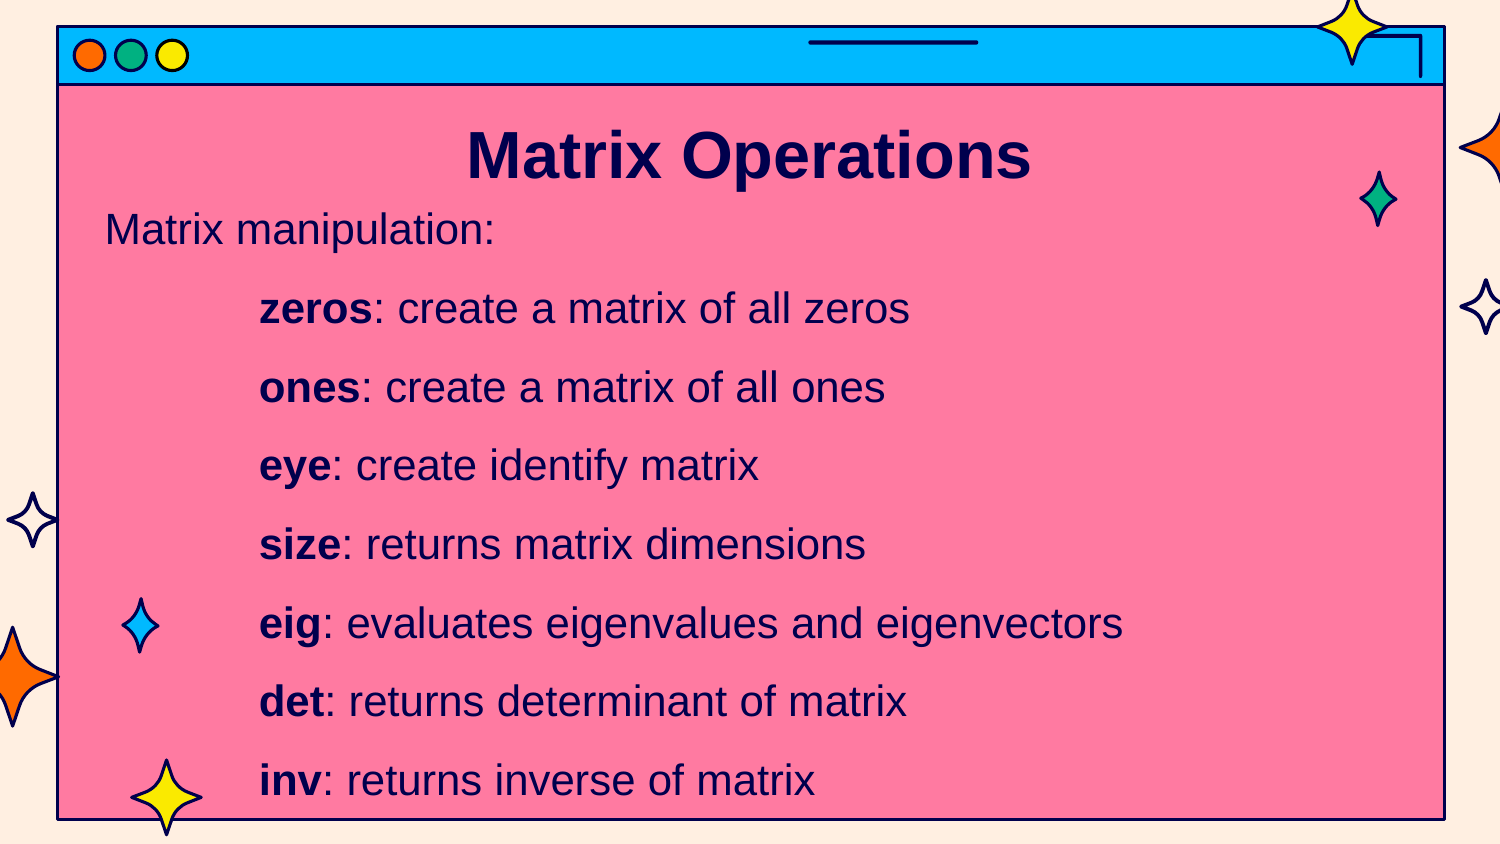

# Matrix Operations

Matrix manipulation:
zeros: create a matrix of all zeros
ones: create a matrix of all ones
eye: create identify matrix
size: returns matrix dimensions
eig: evaluates eigenvalues and eigenvectors
det: returns determinant of matrix
inv: returns inverse of matrix